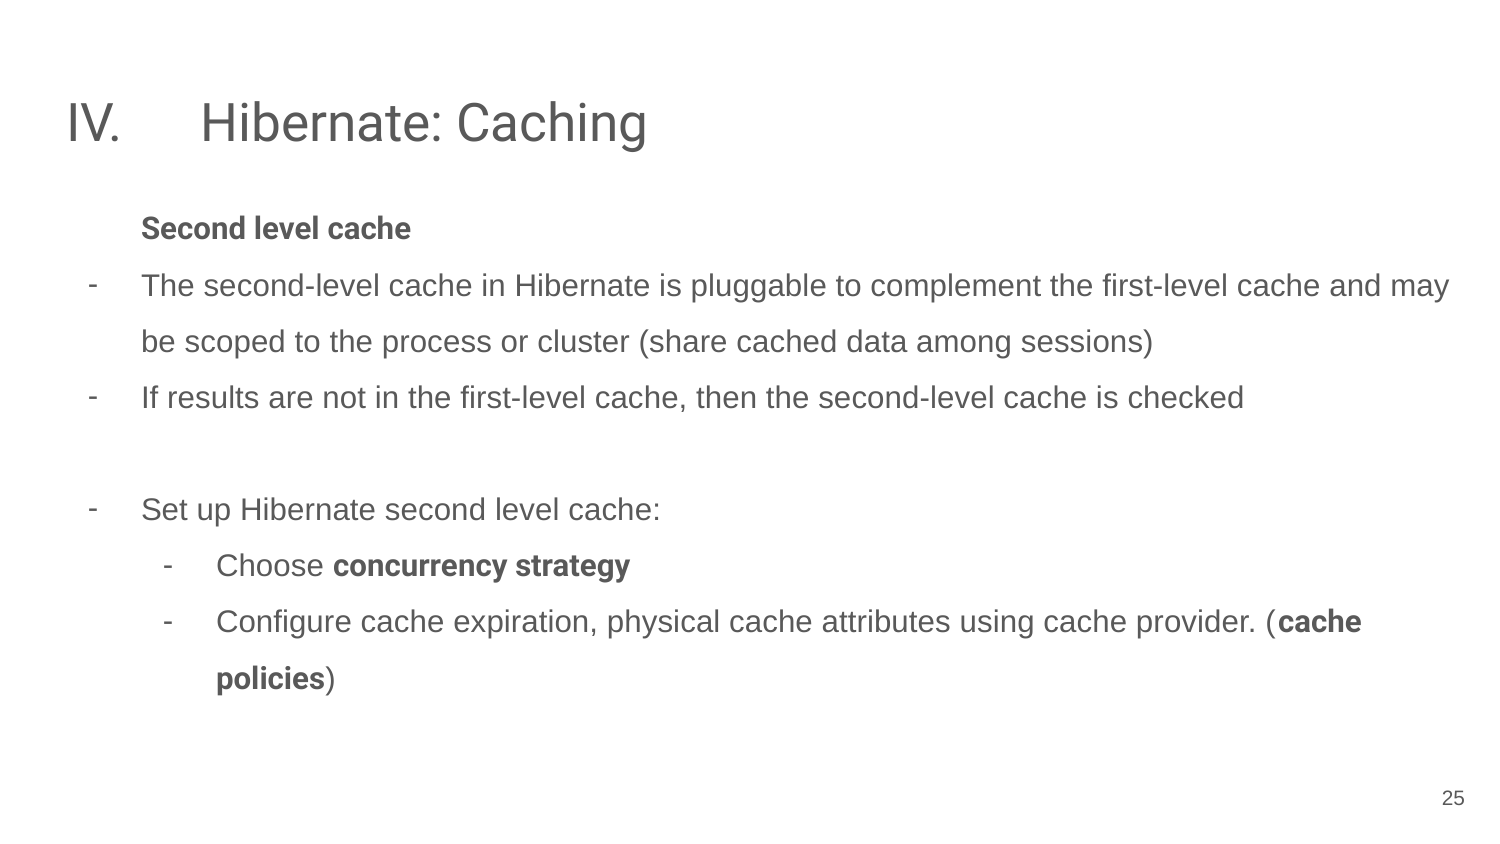

# IV.	 Hibernate: Caching
Second level cache
The second-level cache in Hibernate is pluggable to complement the first-level cache and may be scoped to the process or cluster (share cached data among sessions)
If results are not in the first-level cache, then the second-level cache is checked

Set up Hibernate second level cache:
Choose concurrency strategy
Configure cache expiration, physical cache attributes using cache provider. (cache policies)
25